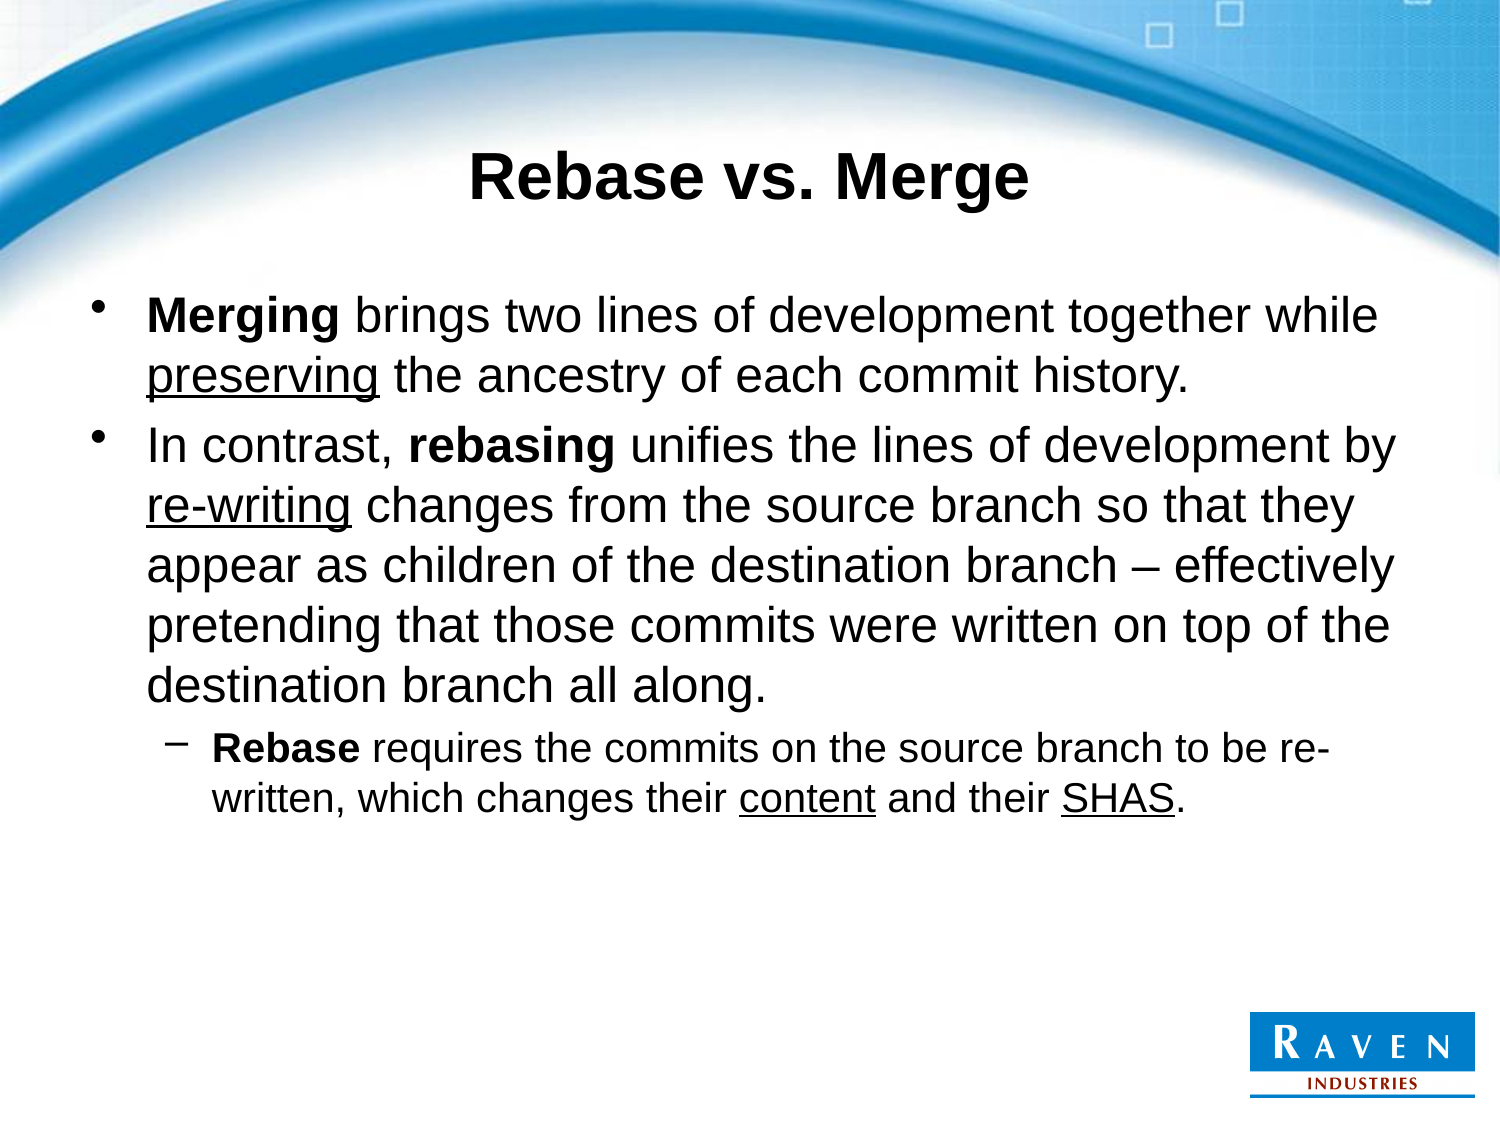

# Rebase vs. Merge
Merging brings two lines of development together while preserving the ancestry of each commit history.
In contrast, rebasing unifies the lines of development by re-writing changes from the source branch so that they appear as children of the destination branch – effectively pretending that those commits were written on top of the destination branch all along.
Rebase requires the commits on the source branch to be re-written, which changes their content and their SHAS.